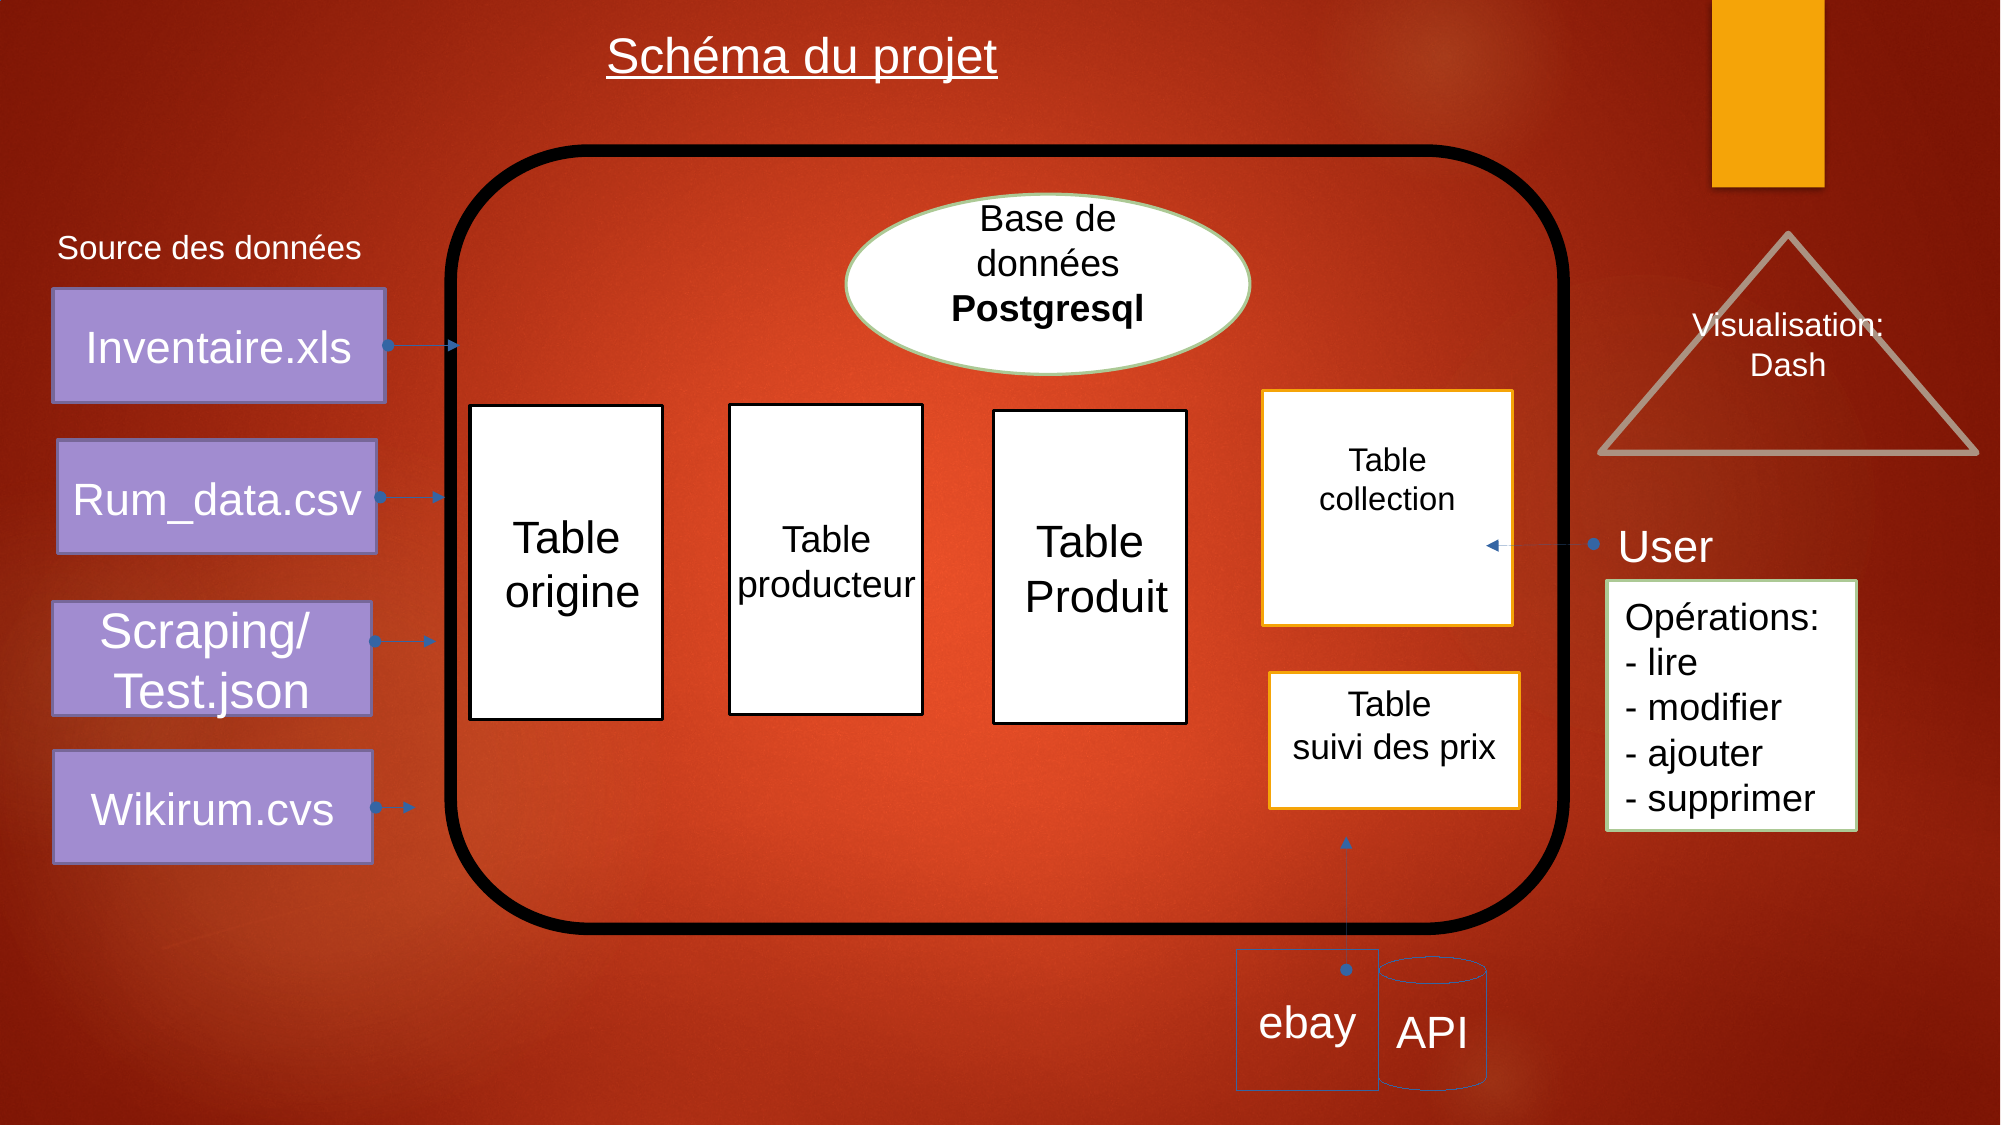

Schéma du projet

Base de données Postgresql

Source des données
Visualisation:
Dash
Inventaire.xls

Table
collection

Table
producteur
Table
 origine
Table
 Produit
Rum_data.csv

User

Opérations:
- lire
- modifier
- ajouter
- supprimer
Scraping/
Test.json

Table
suivi des prix
Wikirum.cvs

ebay
API